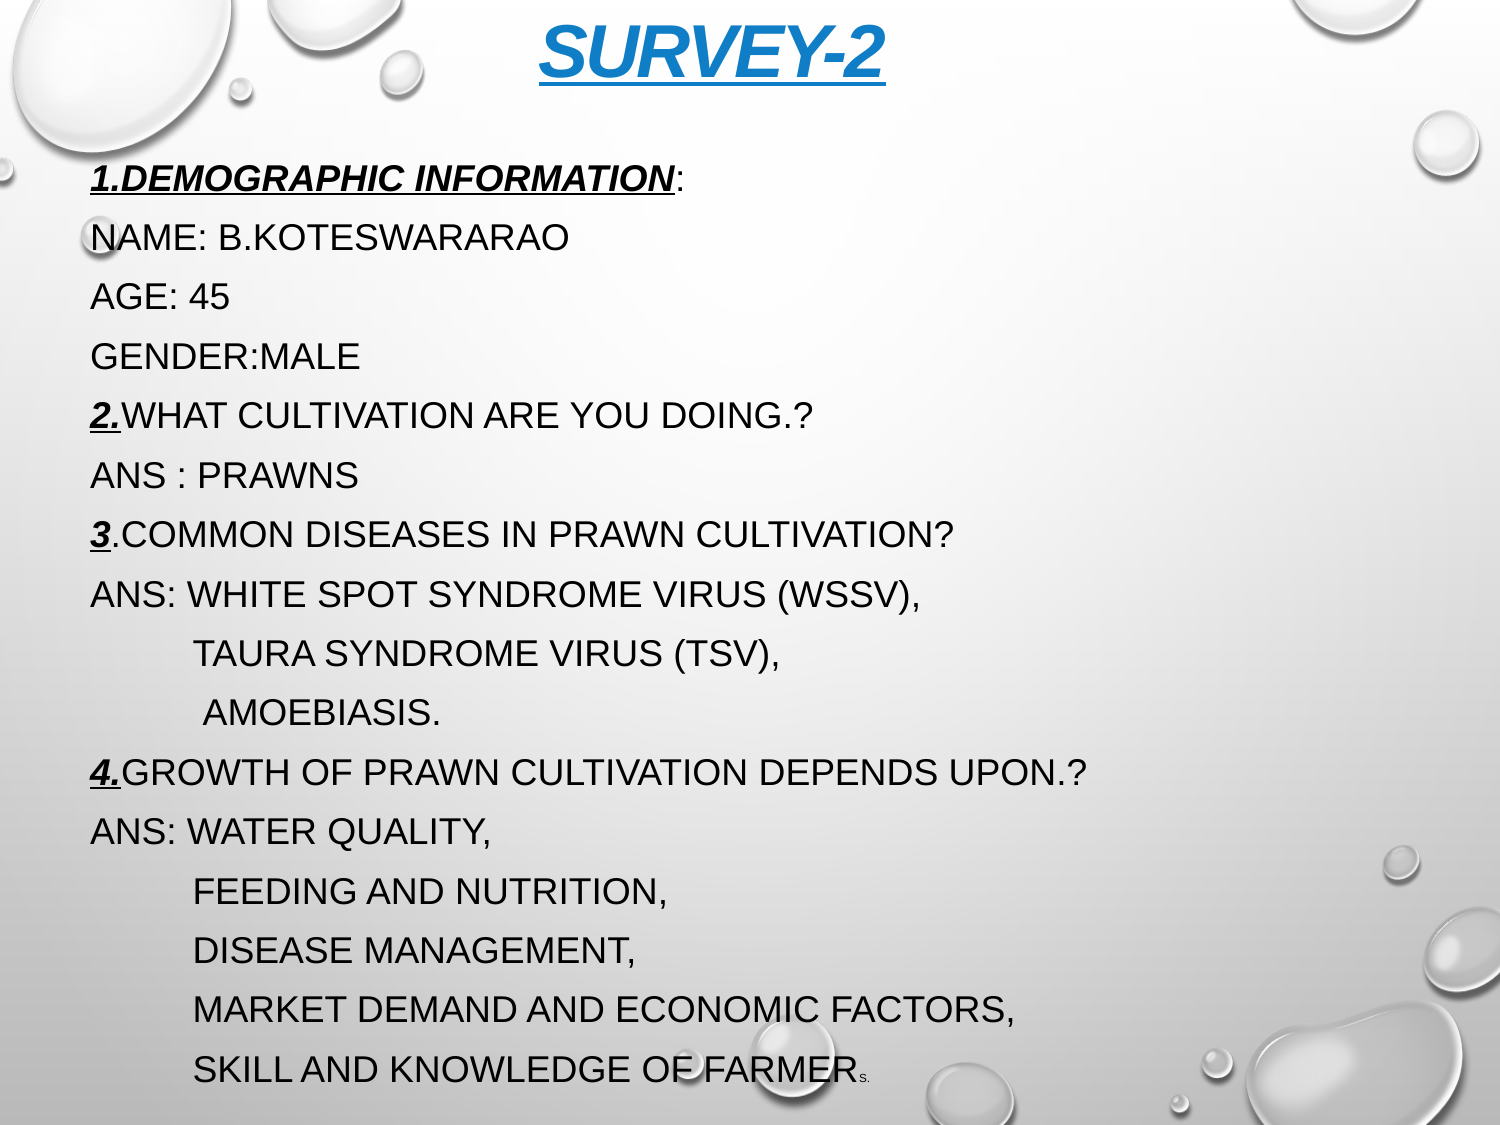

# SURVEY-2
1.Demographic Information:
Name: B.Koteswararao
Age: 45
Gender:Male
2.What cultivation are you doing.?
ANS : Prawns
3.Common diseases in prawn cultivation?
ANS: White Spot Syndrome Virus (WSSV),
          Taura Syndrome Virus (TSV),
           Amoebiasis.
4.Growth of prawn cultivation depends upon.?
ANS: Water Quality,
          Feeding and Nutrition,
          Disease Management,
          Market Demand and Economic Factors,
          Skill and Knowledge of Farmers.